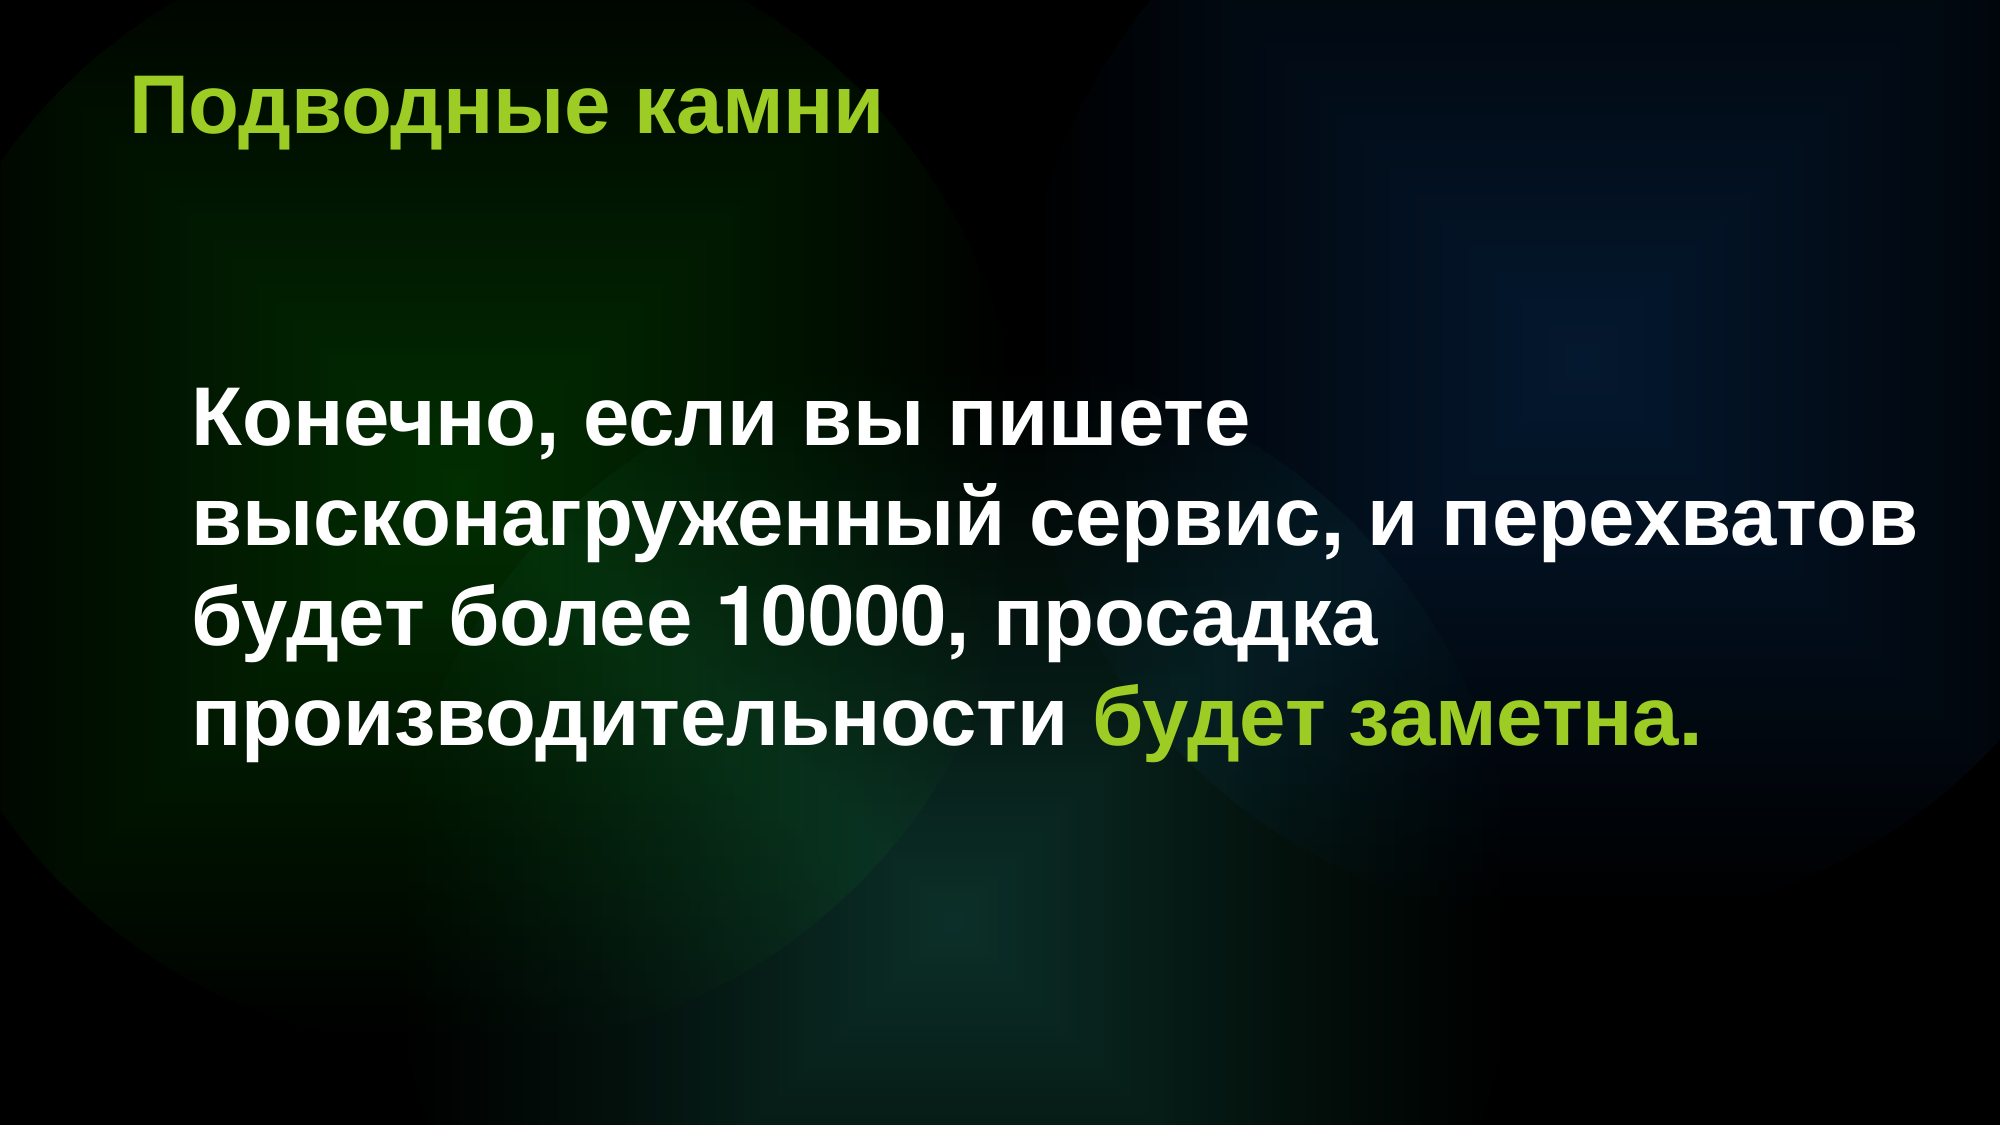

Подводные камни
Конечно, если вы пишете высконагруженный сервис, и перехватов будет более 10000, просадка производительности будет заметна.